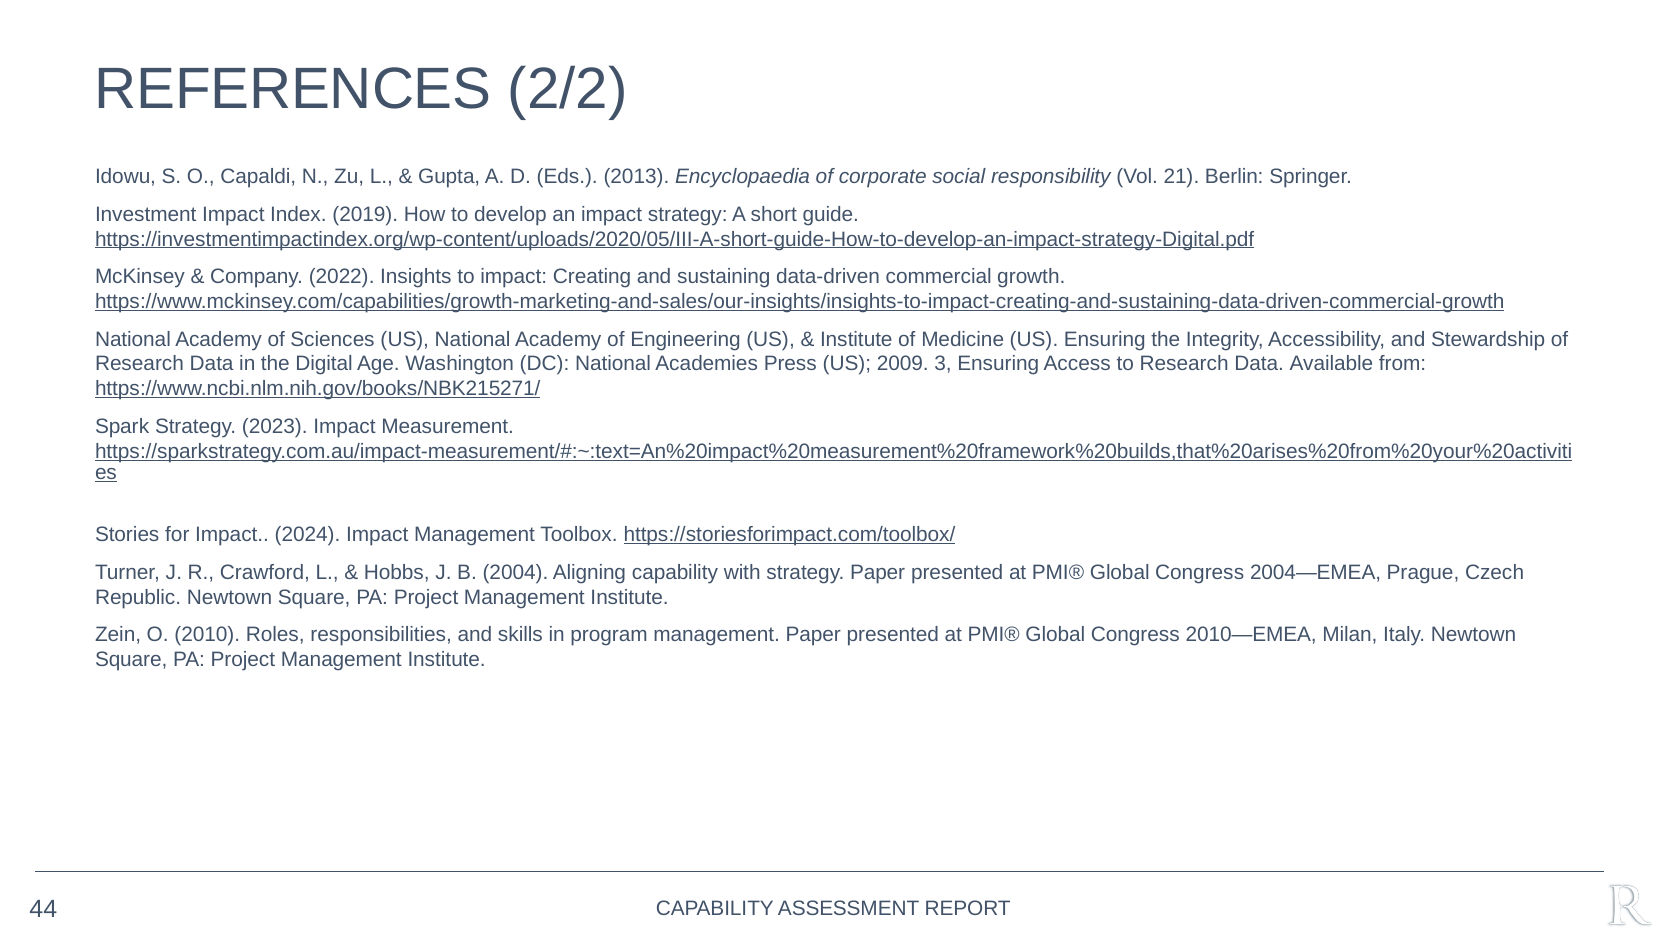

# References (2/2)
Idowu, S. O., Capaldi, N., Zu, L., & Gupta, A. D. (Eds.). (2013). Encyclopaedia of corporate social responsibility (Vol. 21). Berlin: Springer.
Investment Impact Index. (2019). How to develop an impact strategy: A short guide. https://investmentimpactindex.org/wp-content/uploads/2020/05/III-A-short-guide-How-to-develop-an-impact-strategy-Digital.pdf
McKinsey & Company. (2022). Insights to impact: Creating and sustaining data-driven commercial growth. https://www.mckinsey.com/capabilities/growth-marketing-and-sales/our-insights/insights-to-impact-creating-and-sustaining-data-driven-commercial-growth
National Academy of Sciences (US), National Academy of Engineering (US), & Institute of Medicine (US). Ensuring the Integrity, Accessibility, and Stewardship of Research Data in the Digital Age. Washington (DC): National Academies Press (US); 2009. 3, Ensuring Access to Research Data. Available from: https://www.ncbi.nlm.nih.gov/books/NBK215271/
Spark Strategy. (2023). Impact Measurement. https://sparkstrategy.com.au/impact-measurement/#:~:text=An%20impact%20measurement%20framework%20builds,that%20arises%20from%20your%20activities
Stories for Impact.. (2024). Impact Management Toolbox. https://storiesforimpact.com/toolbox/
Turner, J. R., Crawford, L., & Hobbs, J. B. (2004). Aligning capability with strategy. Paper presented at PMI® Global Congress 2004—EMEA, Prague, Czech Republic. Newtown Square, PA: Project Management Institute.
Zein, O. (2010). Roles, responsibilities, and skills in program management. Paper presented at PMI® Global Congress 2010—EMEA, Milan, Italy. Newtown Square, PA: Project Management Institute.

44
Capability ASSESSMENT Report